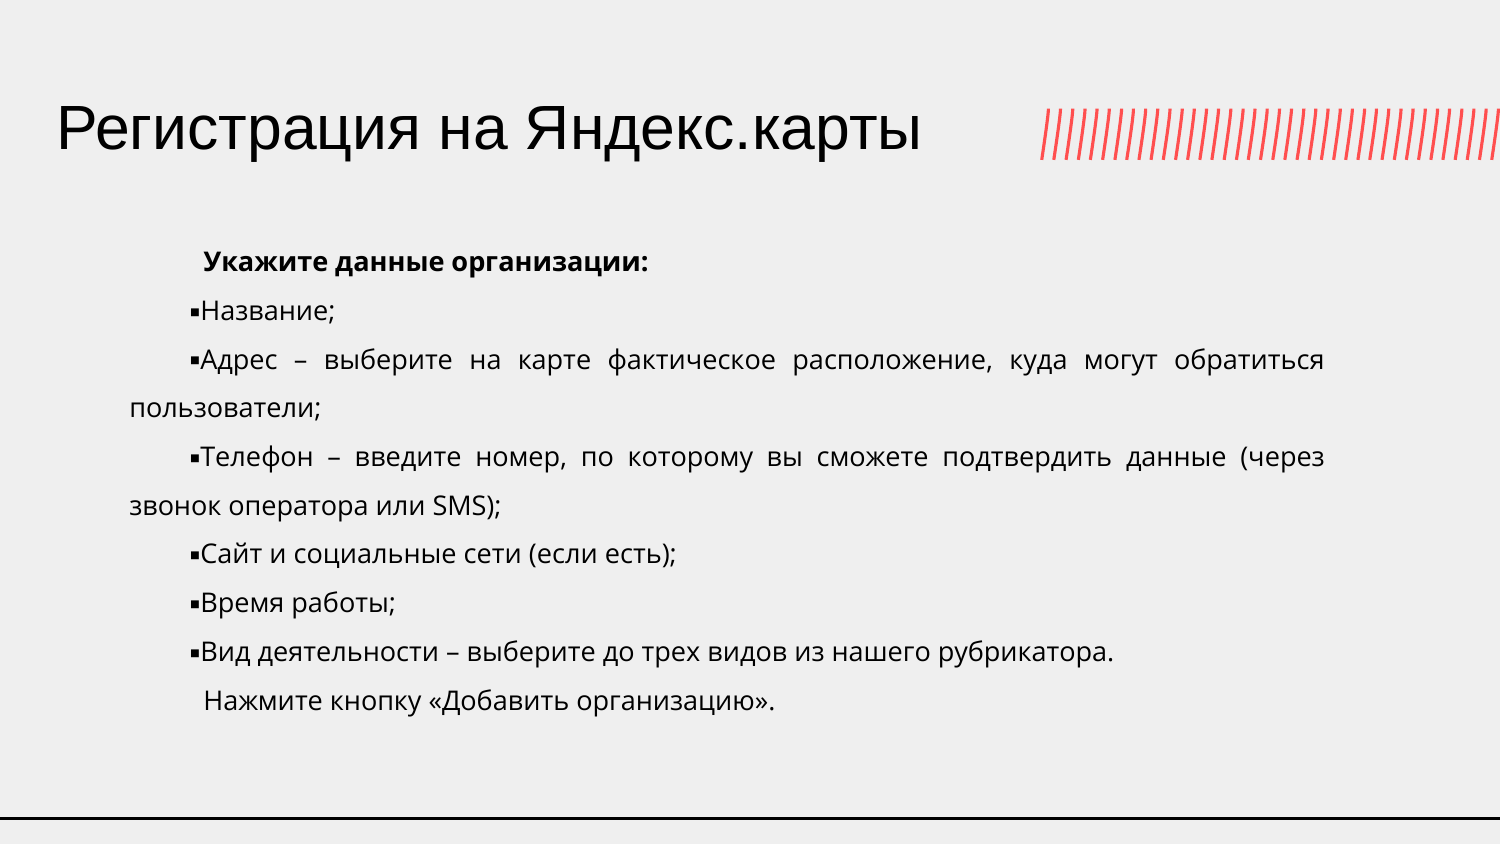

# Регистрация на Яндекс.карты
Укажите данные организации:
Название;
Адрес – выберите на карте фактическое расположение, куда могут обратиться пользователи;
Телефон – введите номер, по которому вы сможете подтвердить данные (через звонок оператора или SMS);
Сайт и социальные сети (если есть);
Время работы;
Вид деятельности – выберите до трех видов из нашего рубрикатора.
Нажмите кнопку «Добавить организацию».